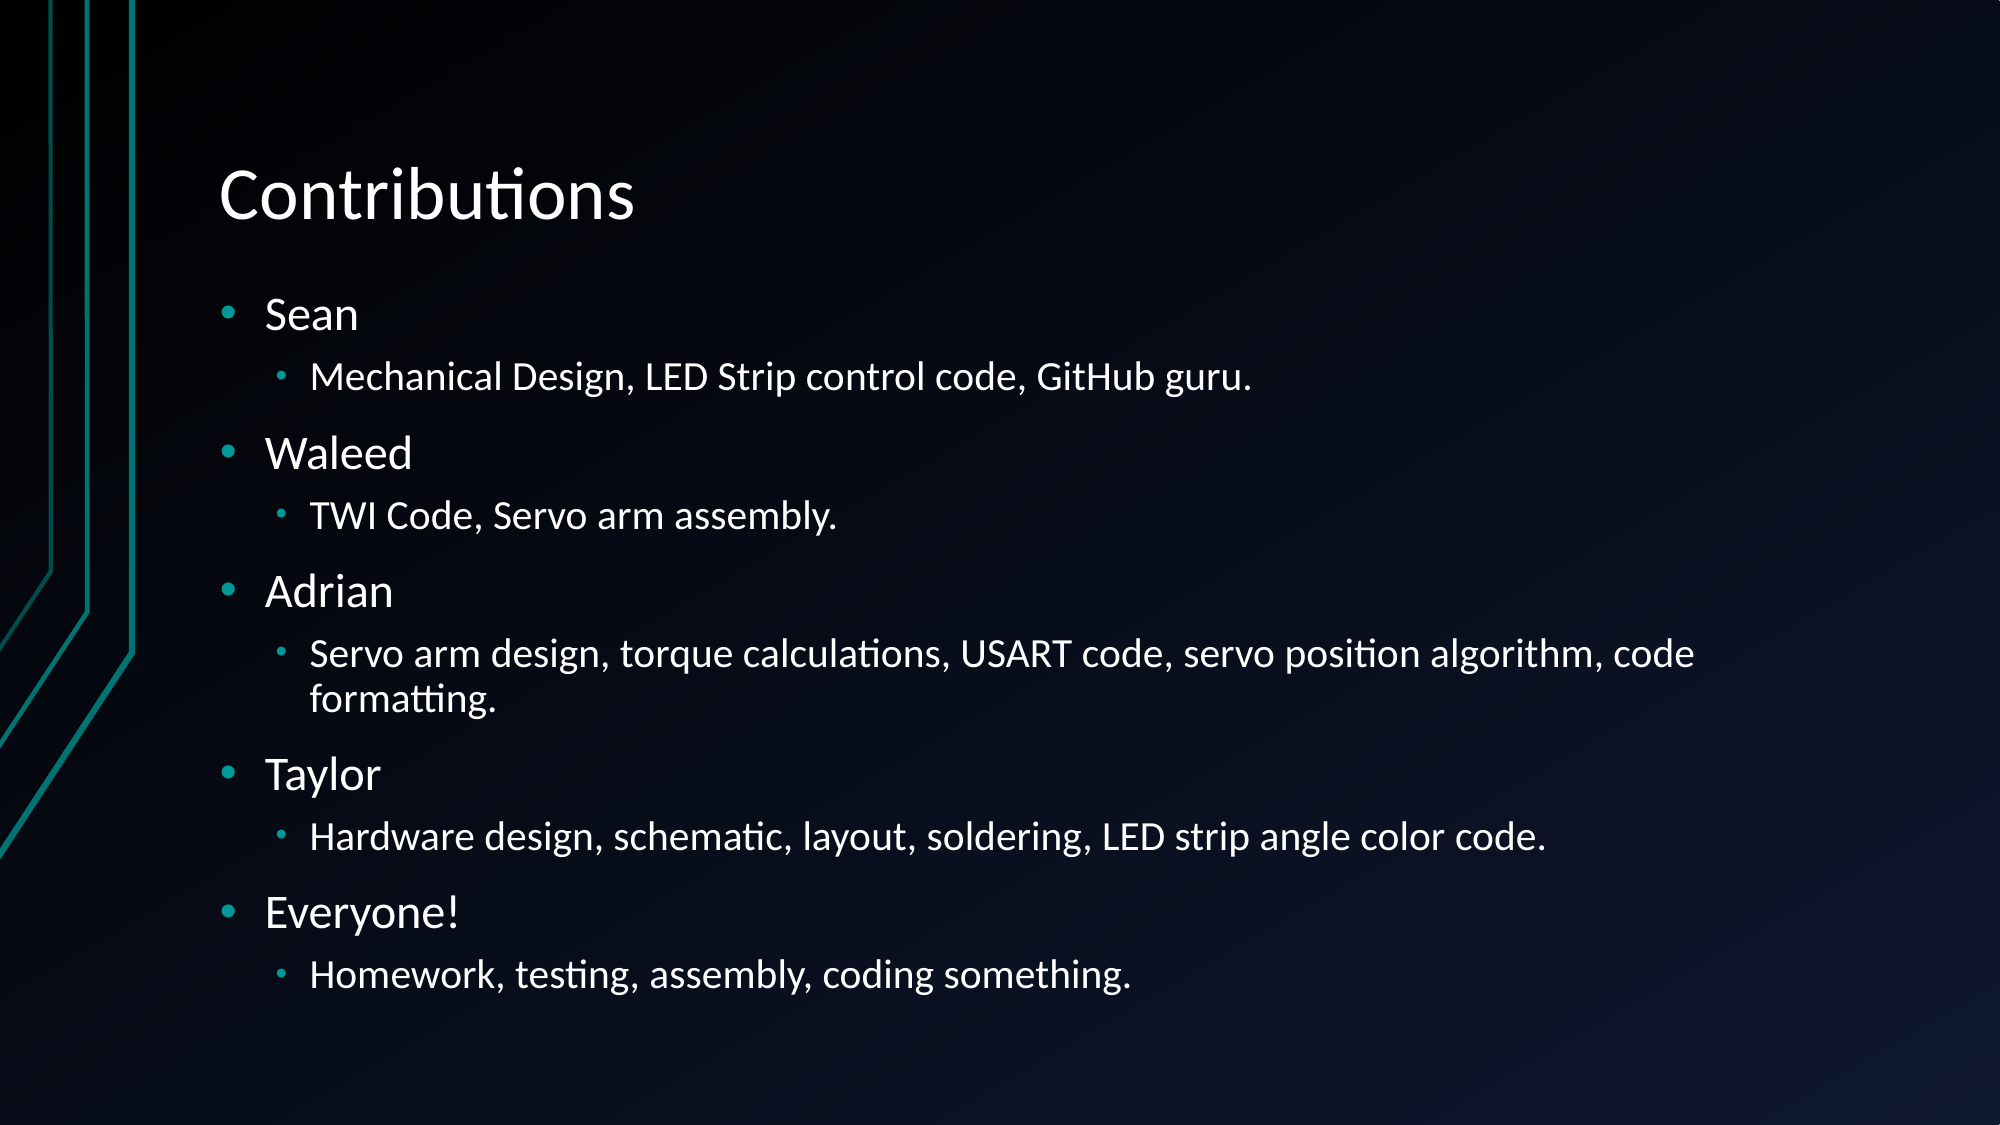

# Contributions
Sean
Mechanical Design, LED Strip control code, GitHub guru.
Waleed
TWI Code, Servo arm assembly.
Adrian
Servo arm design, torque calculations, USART code, servo position algorithm, code formatting.
Taylor
Hardware design, schematic, layout, soldering, LED strip angle color code.
Everyone!
Homework, testing, assembly, coding something.